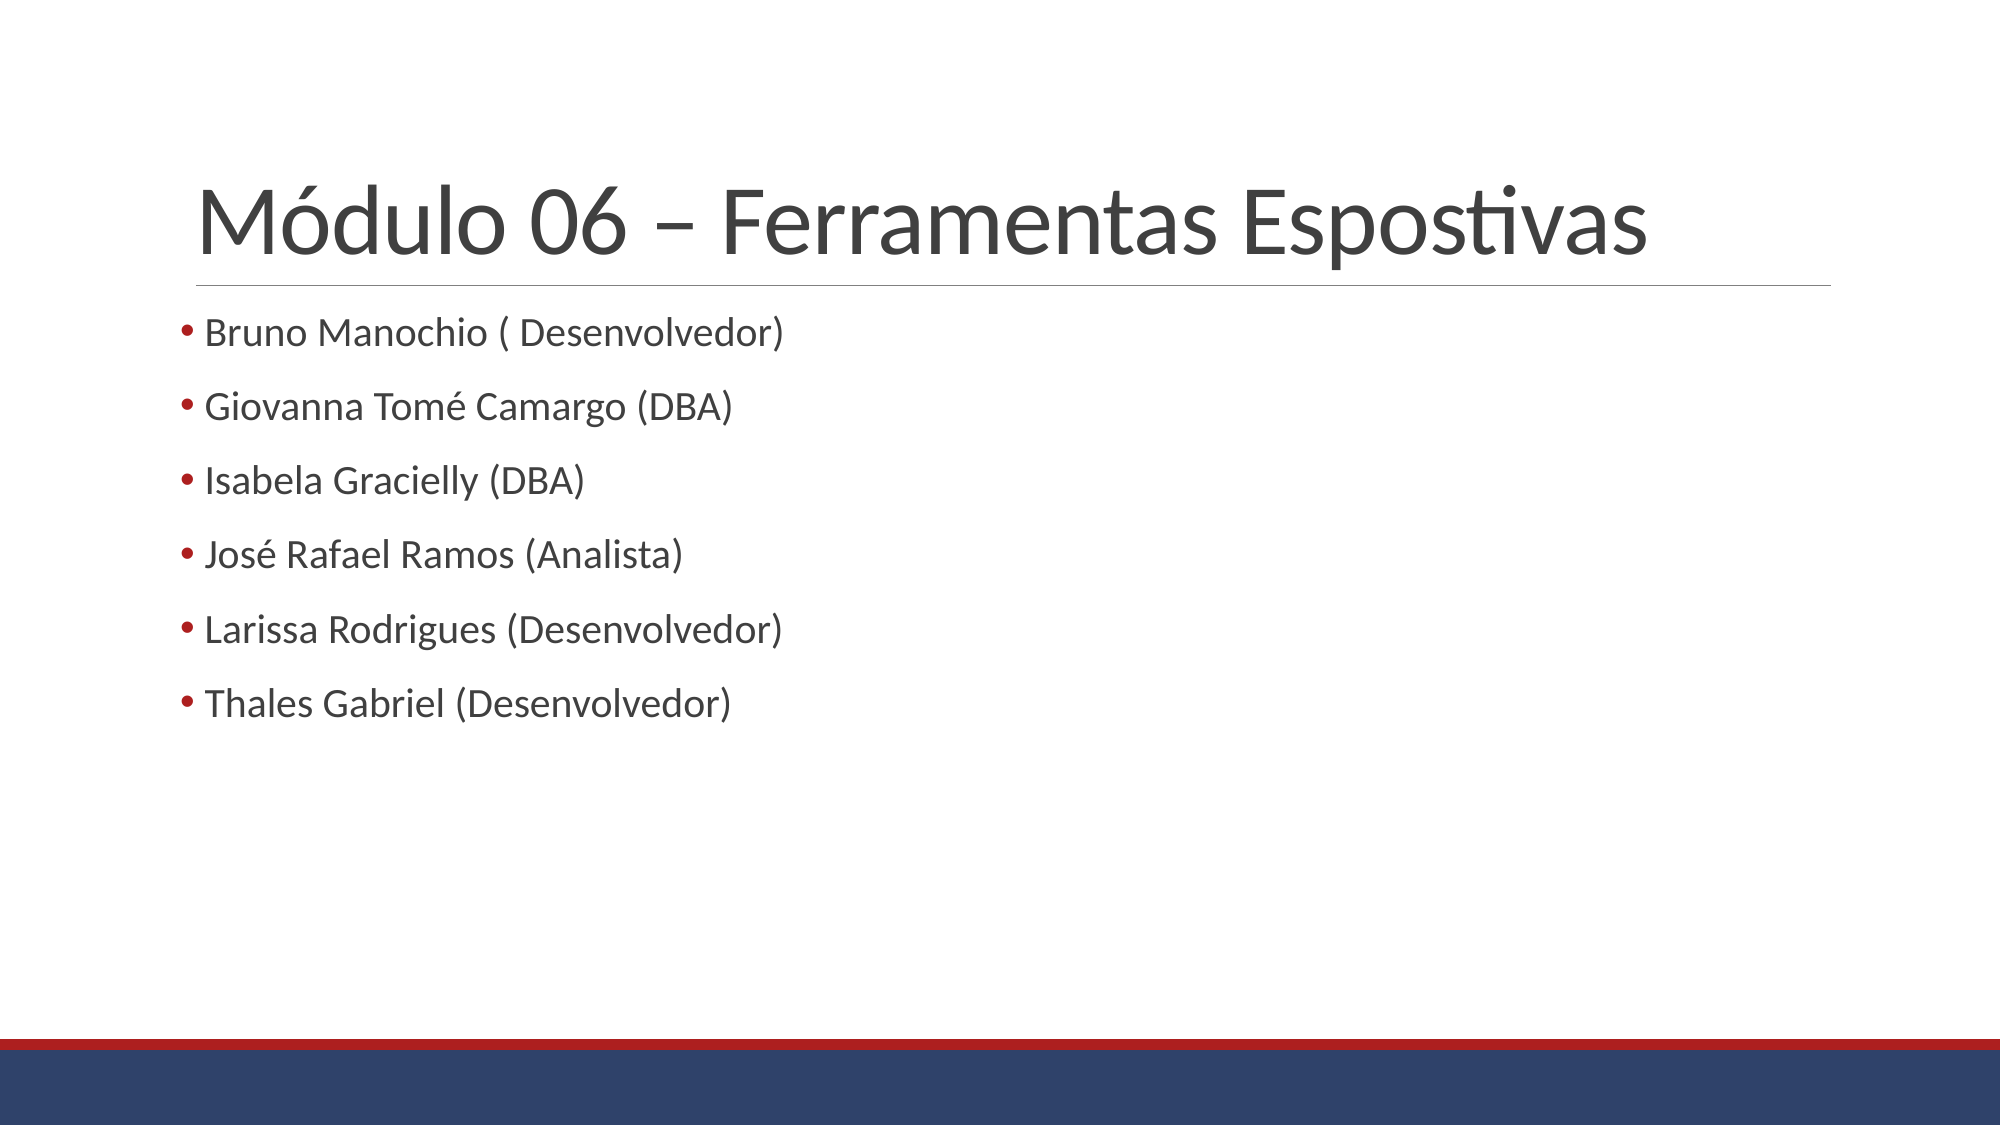

# Módulo 06 – Ferramentas Espostivas
 Bruno Manochio ( Desenvolvedor)
 Giovanna Tomé Camargo (DBA)
 Isabela Gracielly (DBA)
 José Rafael Ramos (Analista)
 Larissa Rodrigues (Desenvolvedor)
 Thales Gabriel (Desenvolvedor)